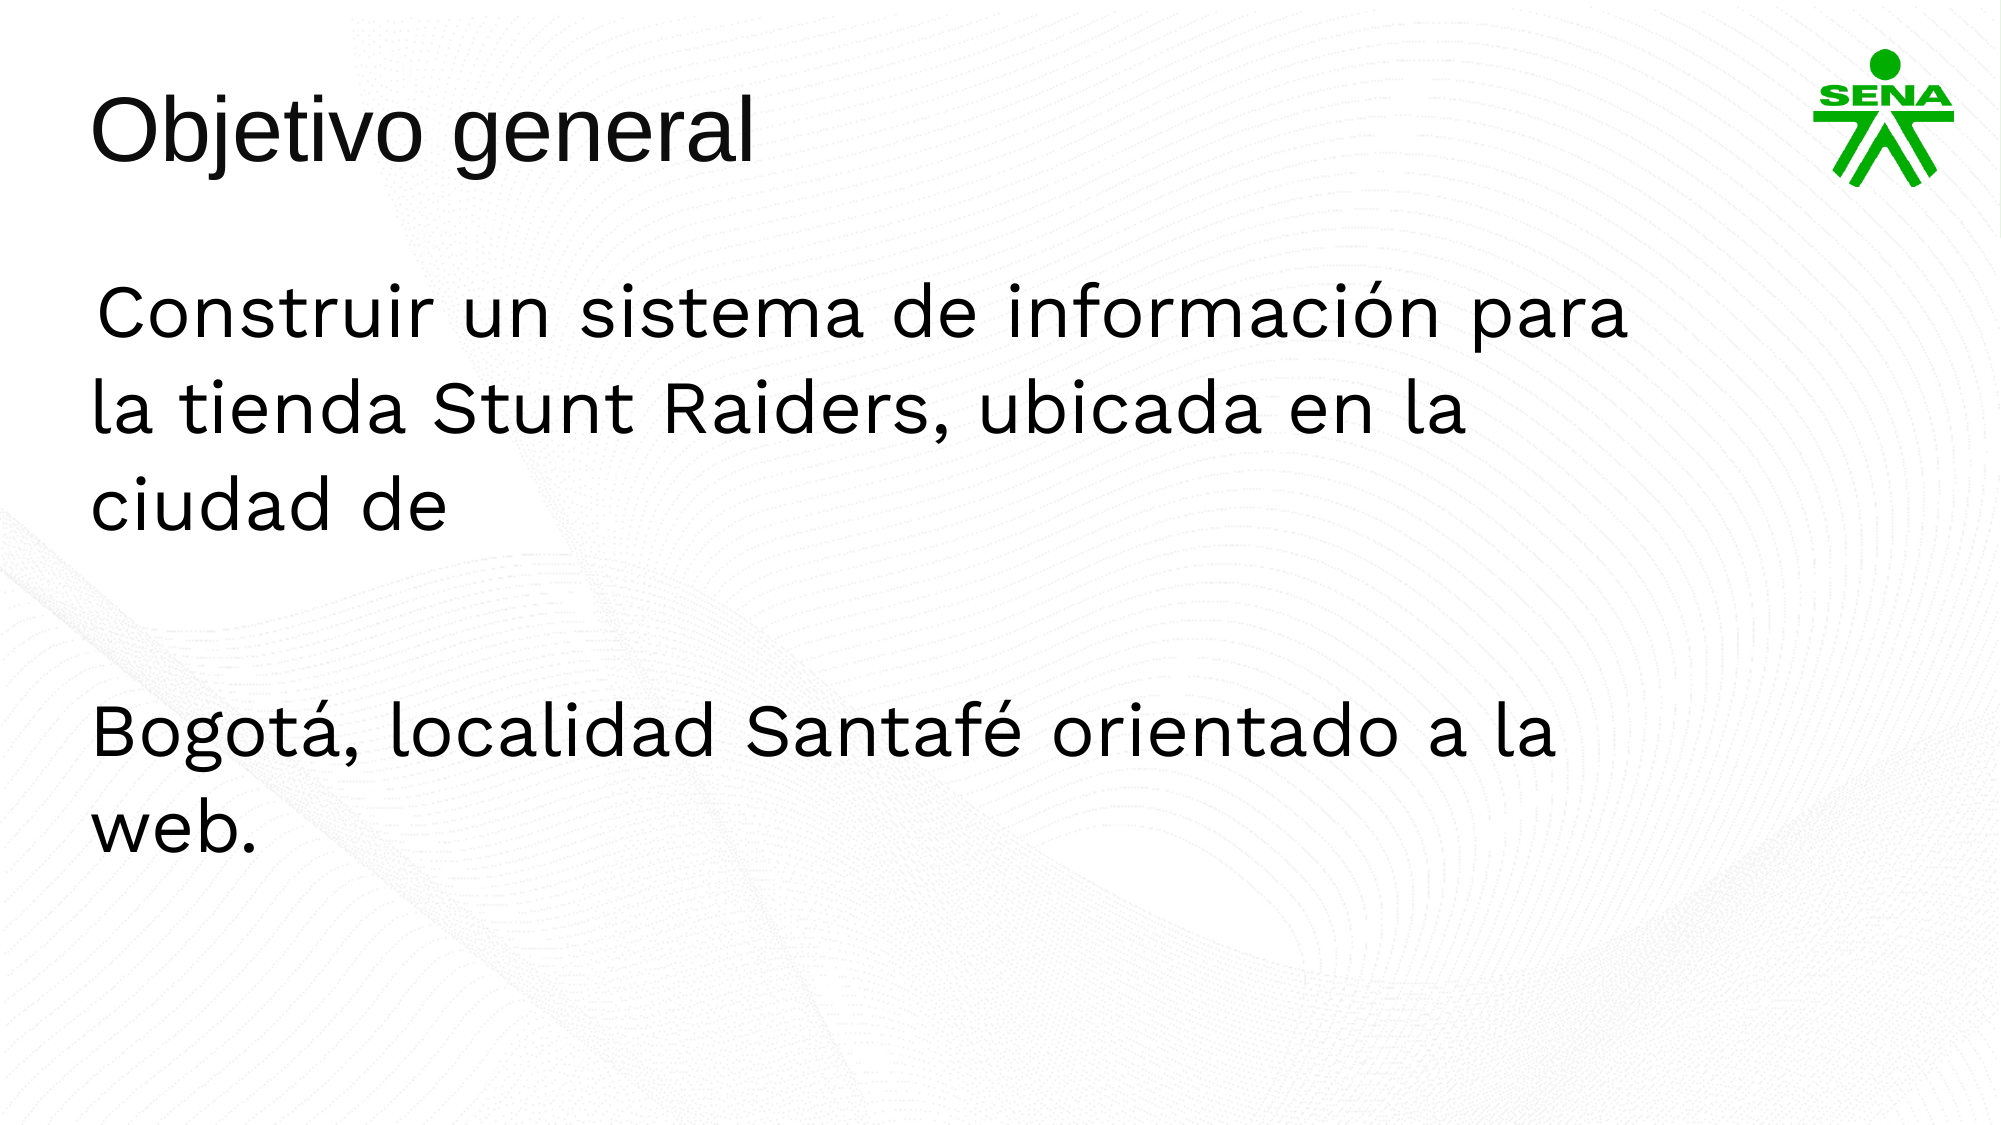

Objetivo general
 Construir un sistema de información para la tienda Stunt Raiders, ubicada en la ciudad de

Bogotá, localidad Santafé orientado a la web.